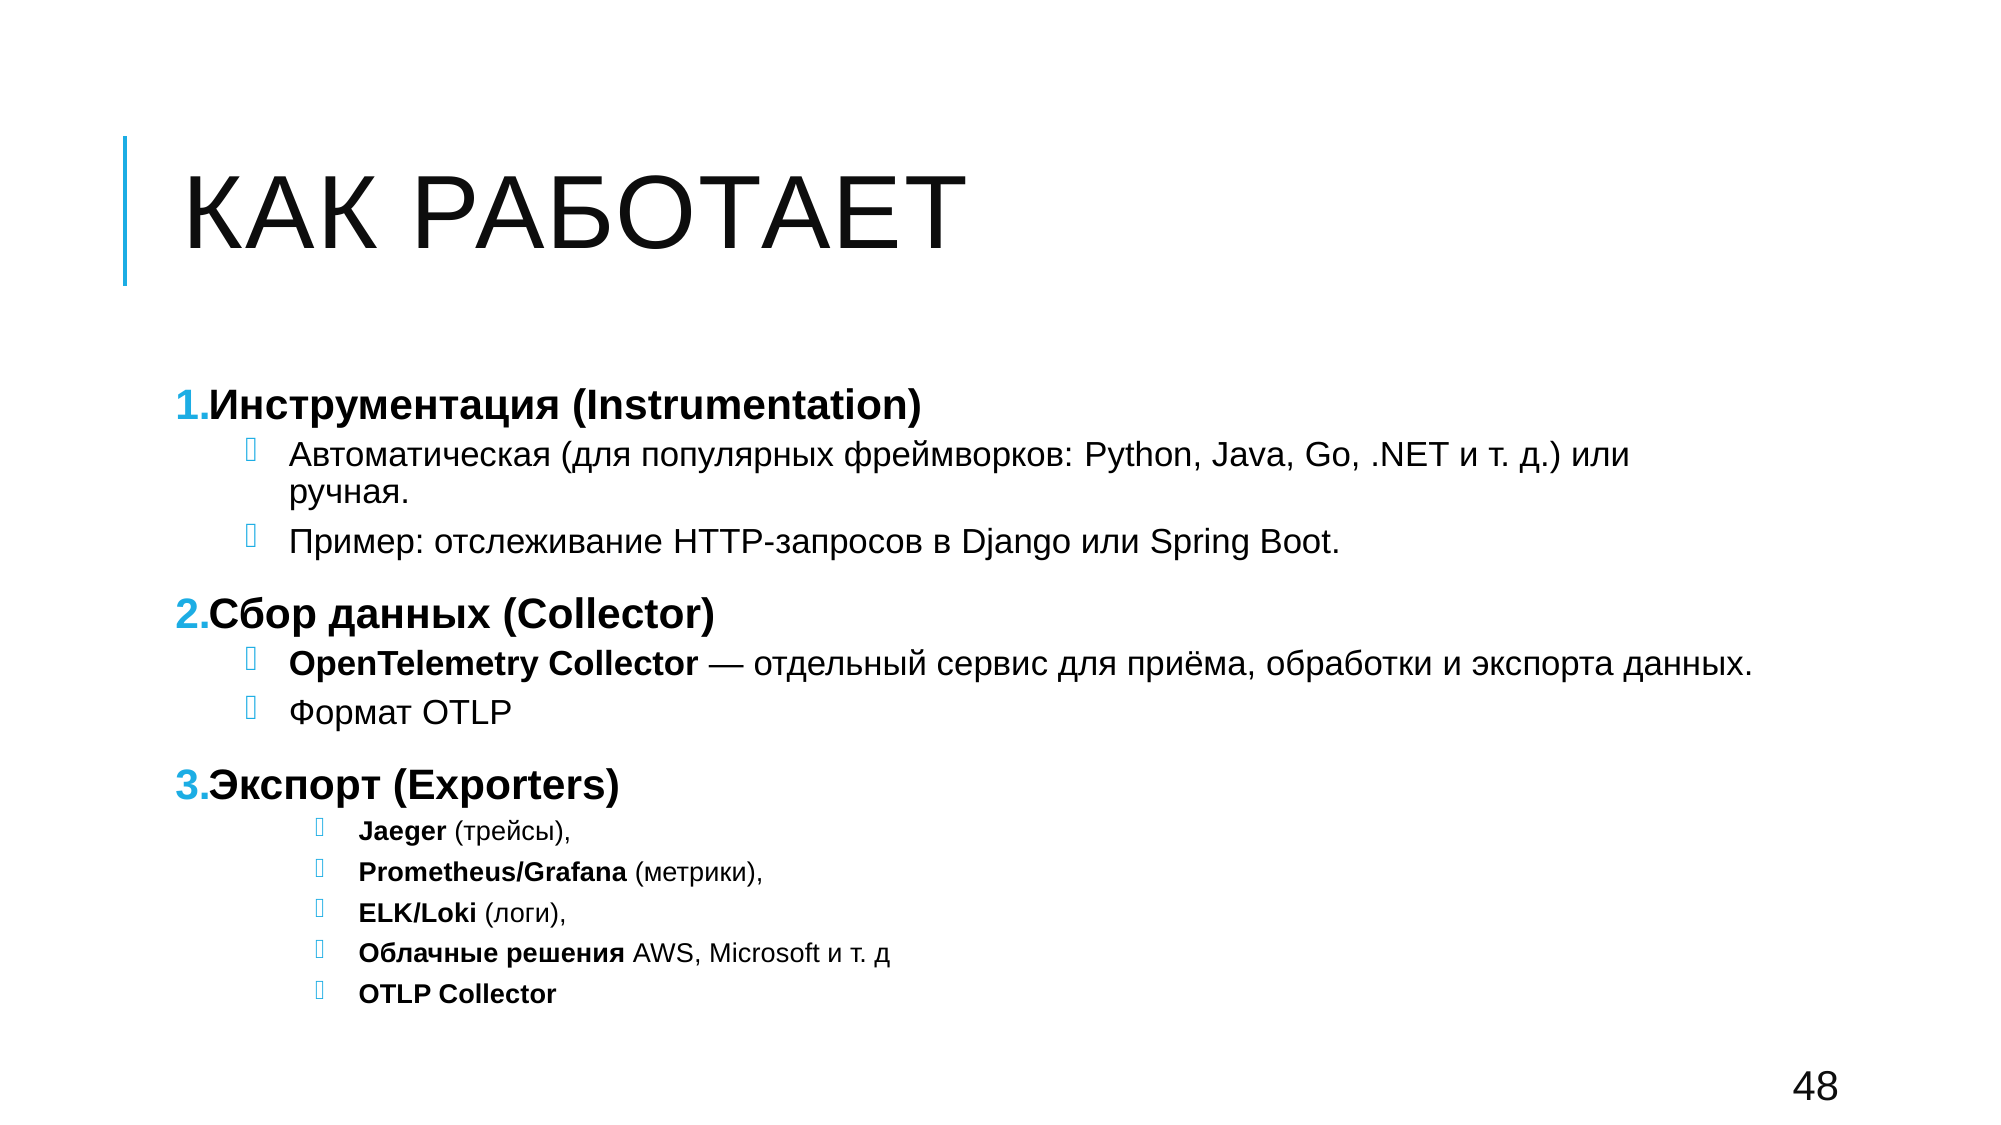

# Как работает
Инструментация (Instrumentation)
Автоматическая (для популярных фреймворков: Python, Java, Go, .NET и т. д.) или ручная.
Пример: отслеживание HTTP-запросов в Django или Spring Boot.
Сбор данных (Collector)
OpenTelemetry Collector — отдельный сервис для приёма, обработки и экспорта данных.
Формат OTLP
Экспорт (Exporters)
Jaeger (трейсы),
Prometheus/Grafana (метрики),
ELK/Loki (логи),
Облачные решения AWS, Microsoft и т. д
OTLP Collector

48